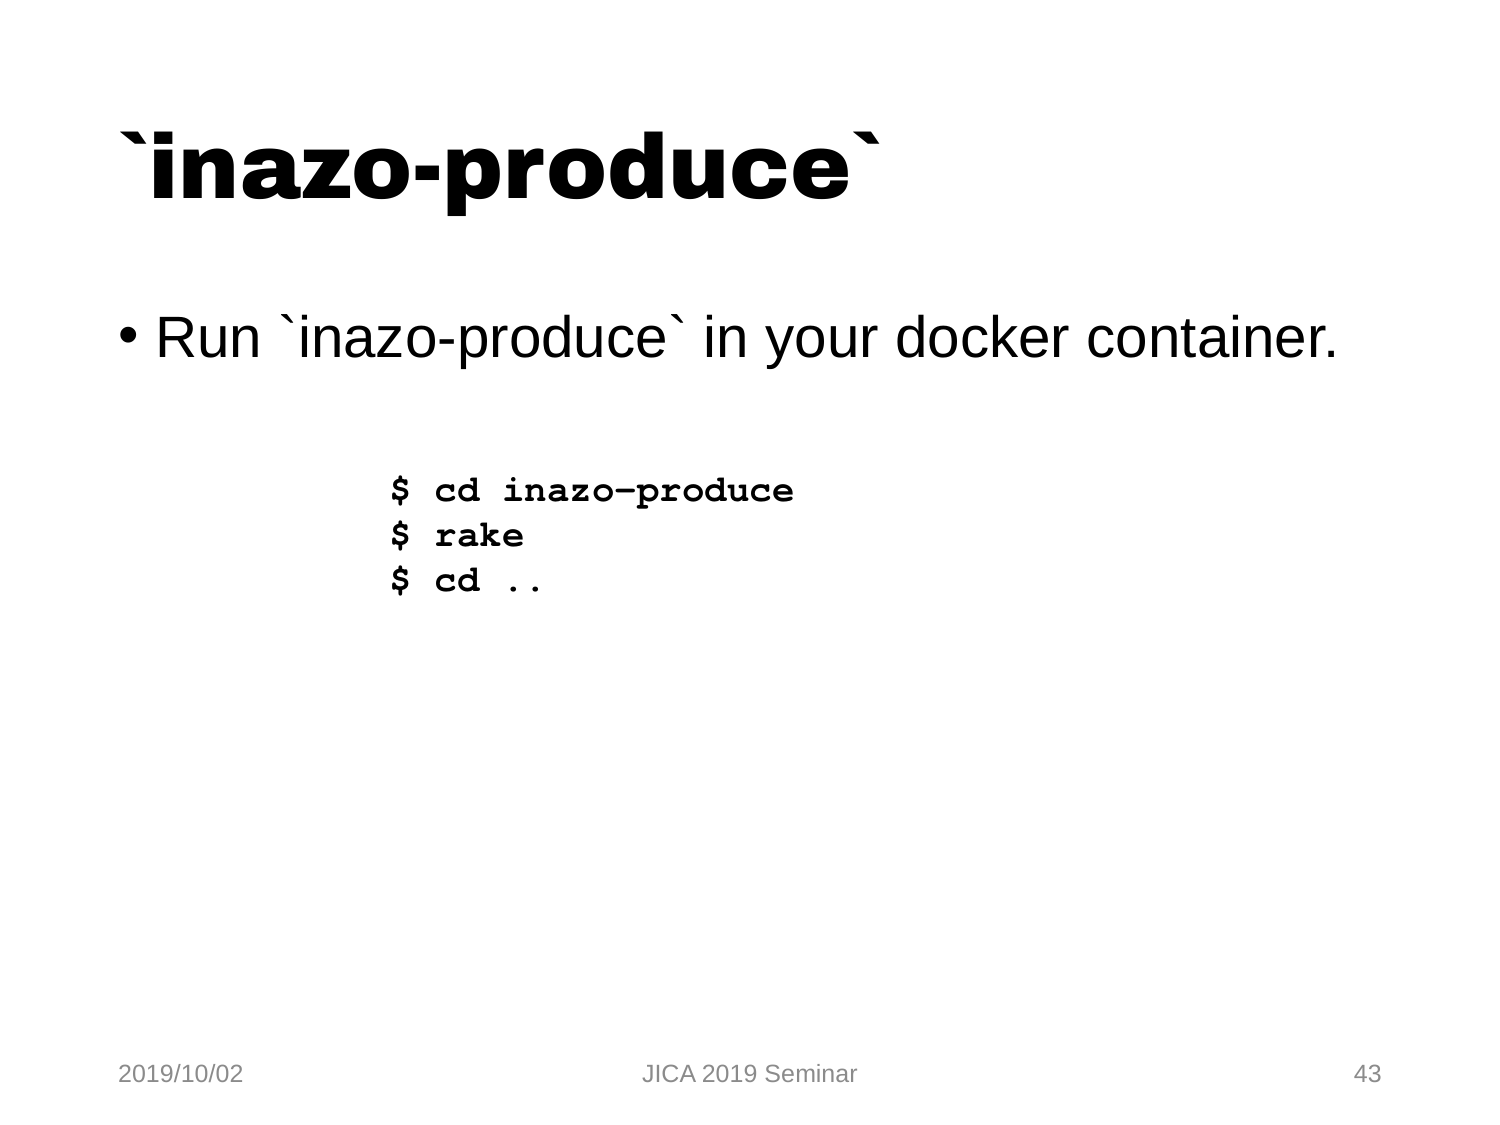

# `inazo-produce`
Run `inazo-produce` in your docker container.
$ cd inazo-produce
$ rake
$ cd ..
2019/10/02
JICA 2019 Seminar
43